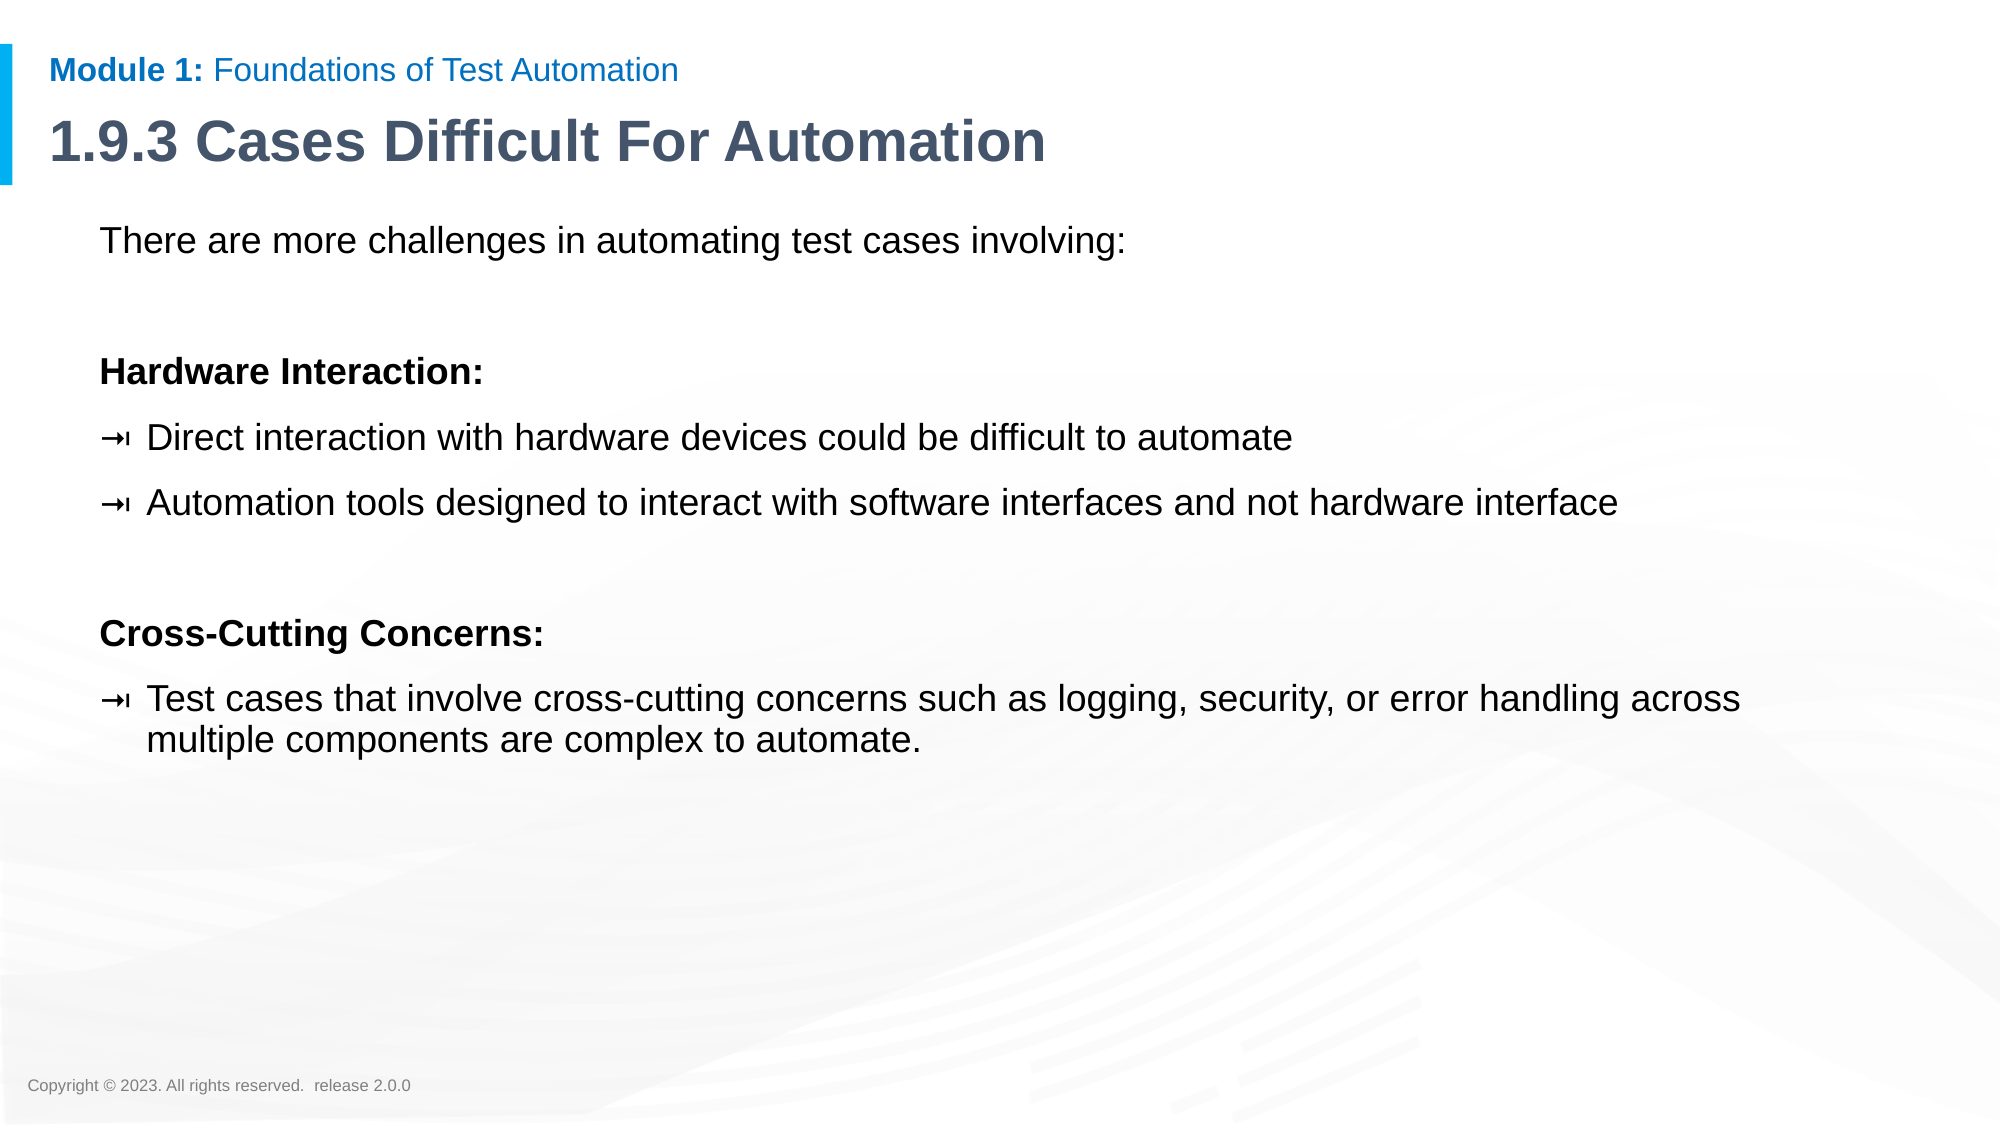

# 1.9.3 Cases Difficult For Automation

There are more challenges in automating test cases involving:

Hardware Interaction:
Direct interaction with hardware devices could be difficult to automate
Automation tools designed to interact with software interfaces and not hardware interface

Cross-Cutting Concerns:
Test cases that involve cross-cutting concerns such as logging, security, or error handling across multiple components are complex to automate.